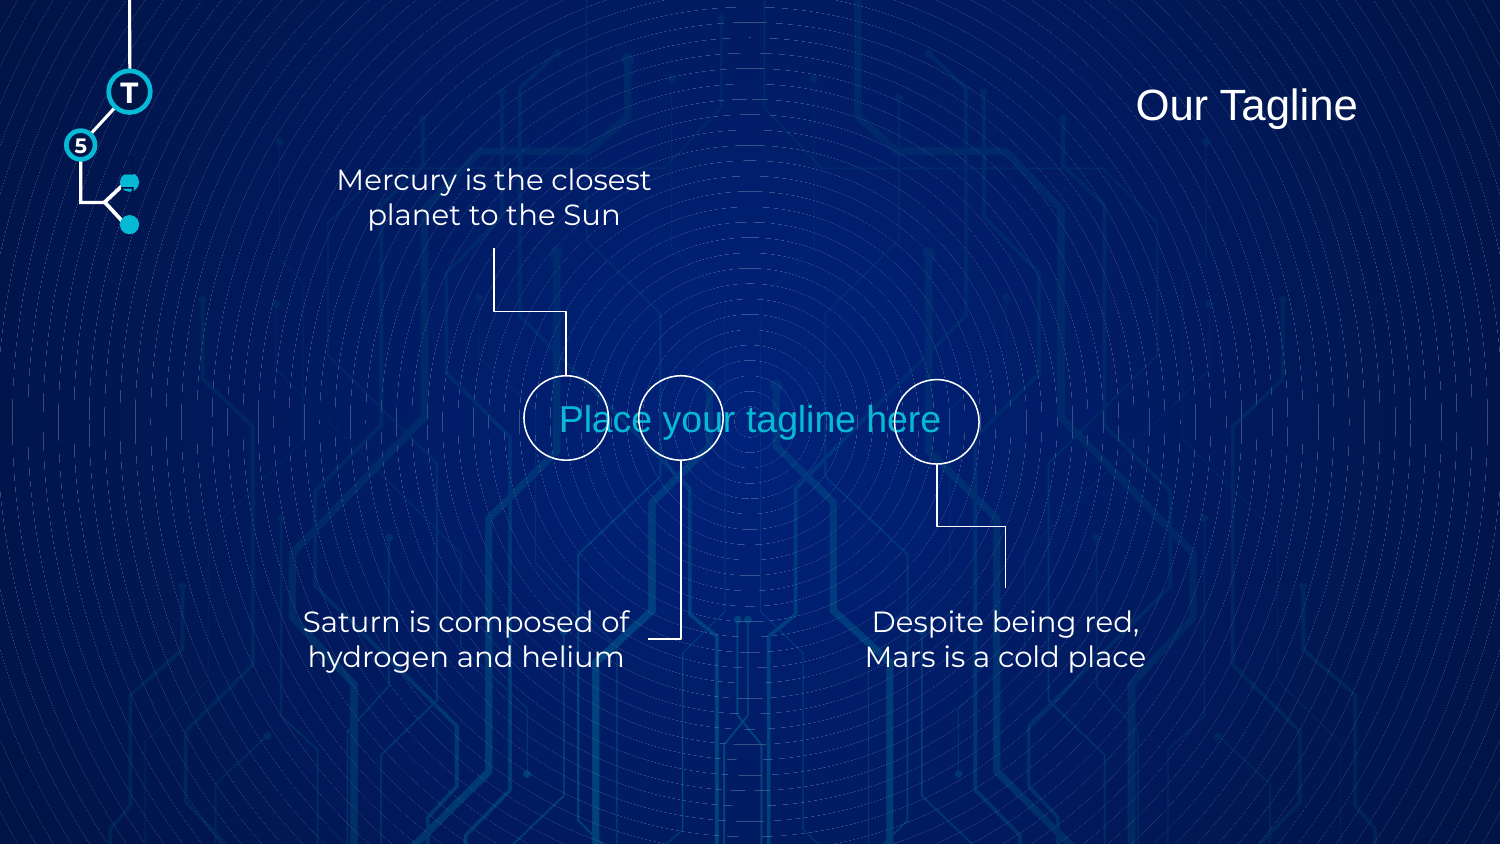

# Our Tagline
T
5
Mercury is the closest planet to the Sun
🠺

🠺

Place your tagline here

Saturn is composed of hydrogen and helium

Despite being red, Mars is a cold place